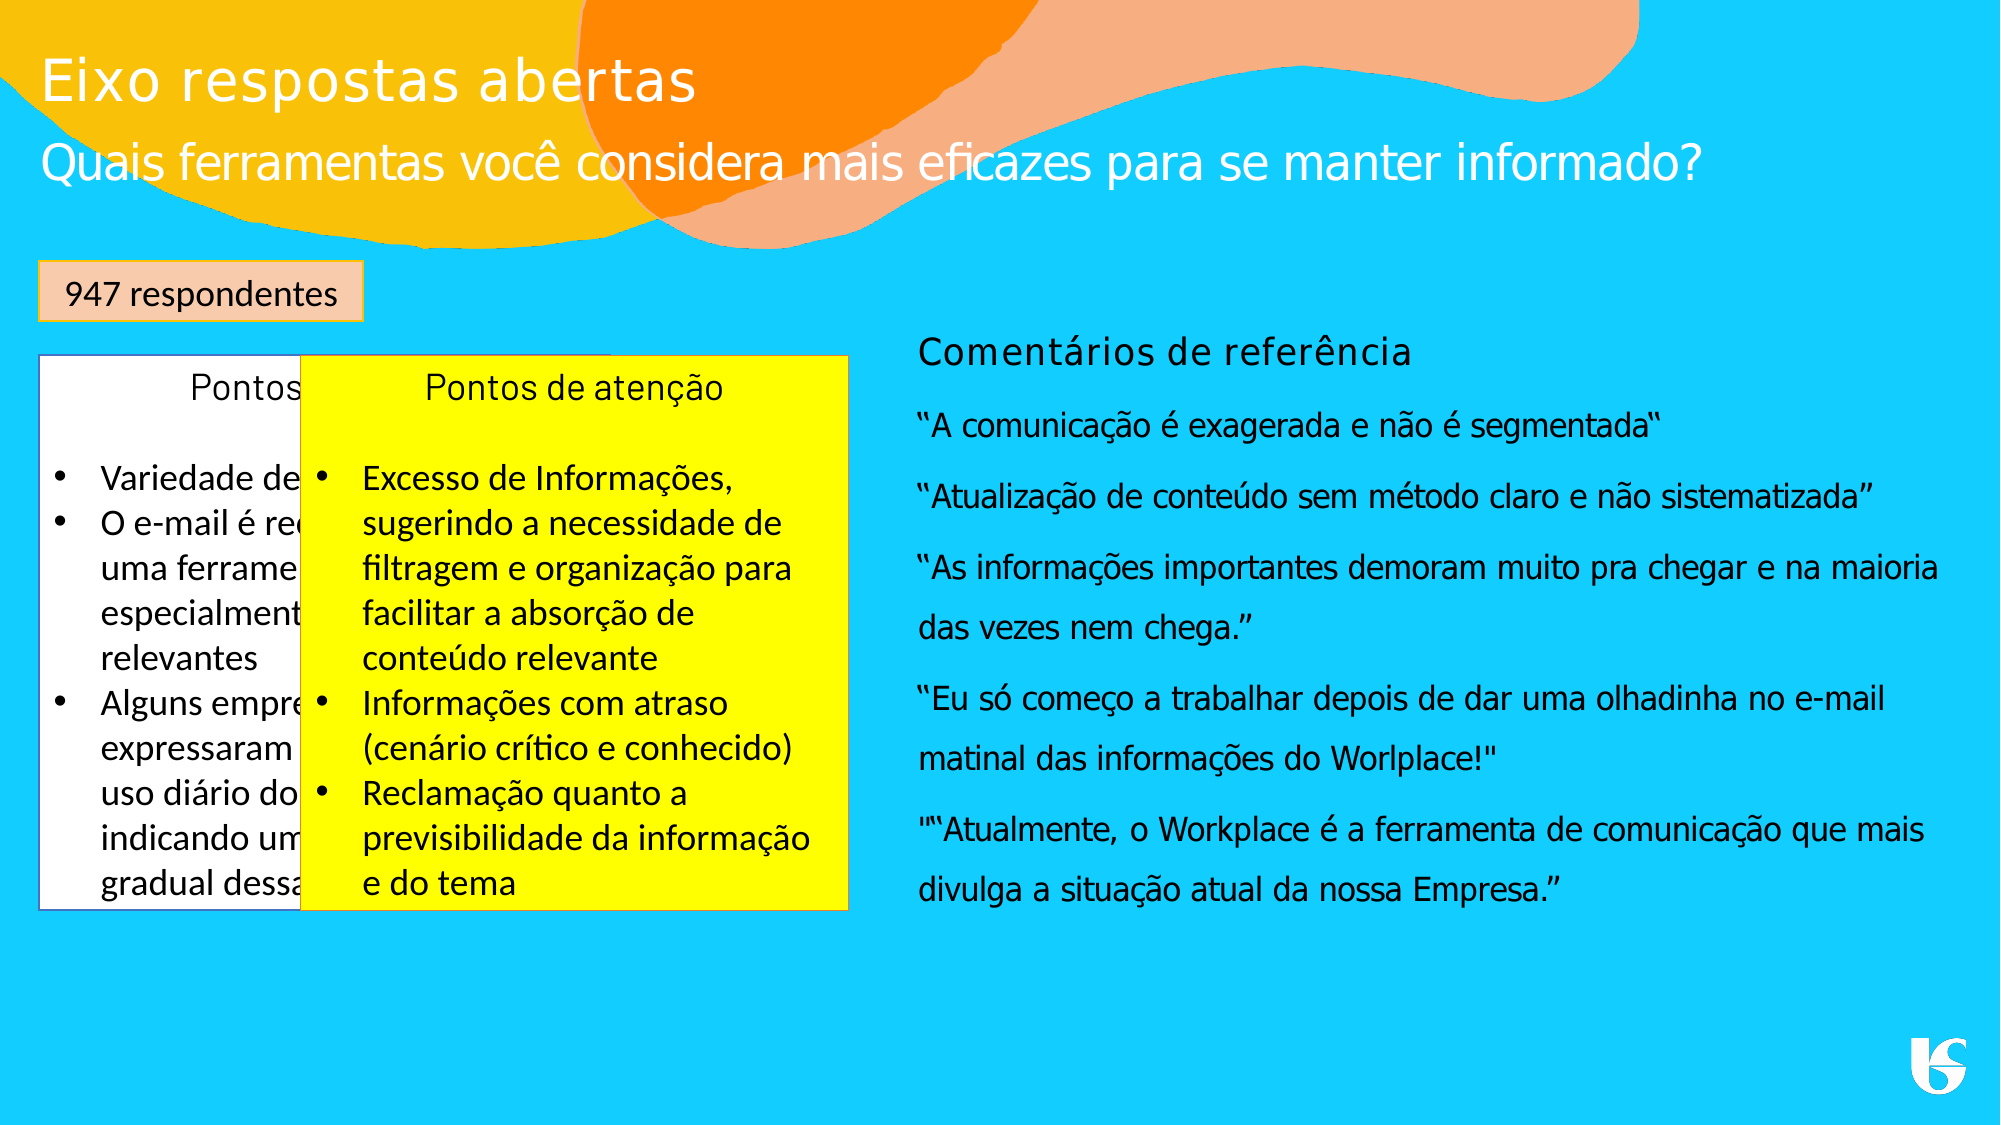

Eixo respostas abertas
Quais ferramentas você considera mais eficazes para se manter informado?

947 respondentes
Comentários de referência
“A comunicação é exagerada e não é segmentada“
“Atualização de conteúdo sem método claro e não sistematizada”
“As informações importantes demoram muito pra chegar e na maioria das vezes nem chega.”
“Eu só começo a trabalhar depois de dar uma olhadinha no e-mail matinal das informações do Worlplace!"
"“Atualmente, o Workplace é a ferramenta de comunicação que mais divulga a situação atual da nossa Empresa.”

Pontos positivos

Variedade de Canais
O e-mail é reconhecido como uma ferramenta crucial e eficaz, especialmente em temas relevantes
Alguns empregados expressaram ter se adaptado ao uso diário do Workplace, indicando uma aceitação gradual dessa plataforma
Pontos de atenção

Excesso de Informações, sugerindo a necessidade de filtragem e organização para facilitar a absorção de conteúdo relevante
Informações com atraso (cenário crítico e conhecido)
Reclamação quanto a previsibilidade da informação e do tema